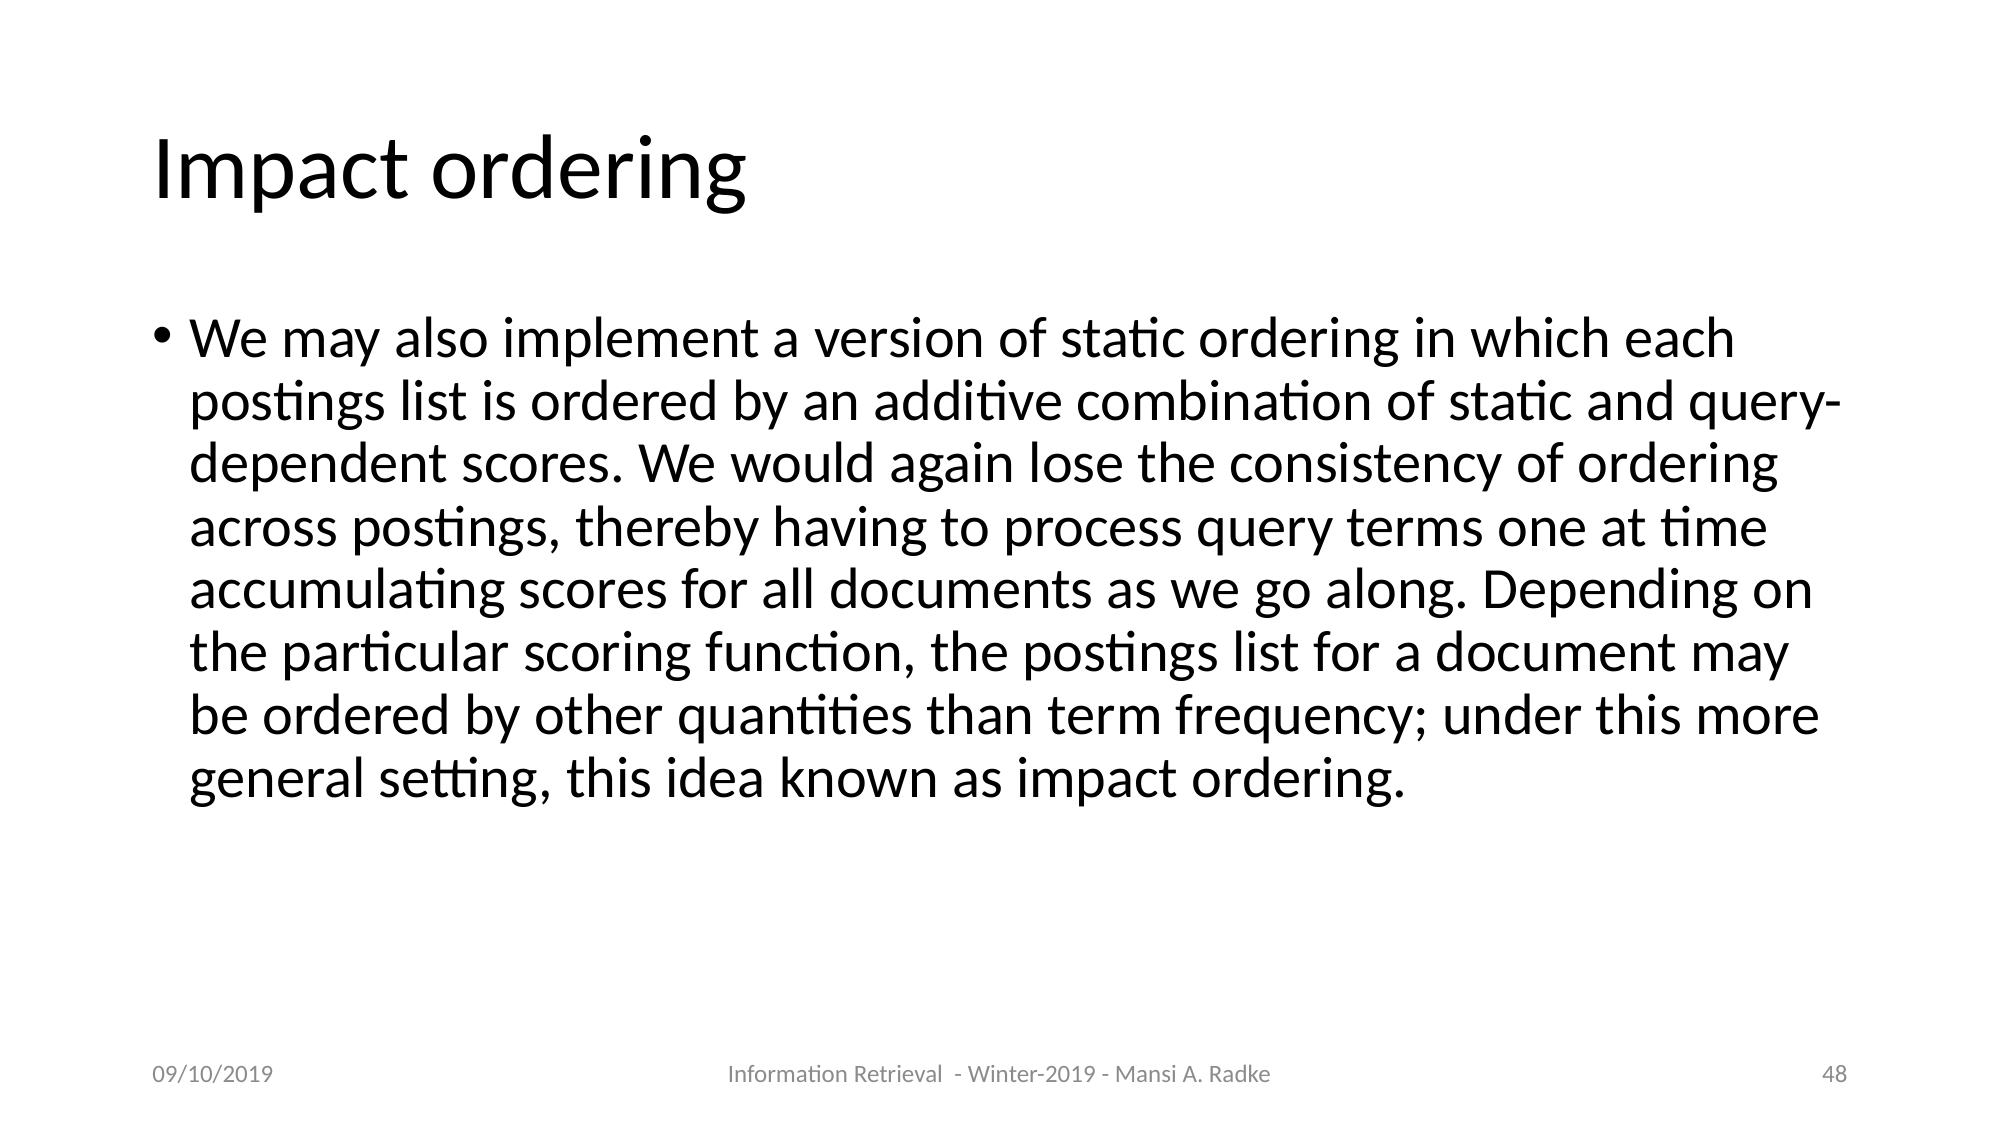

Impact ordering
We may also implement a version of static ordering in which each postings list is ordered by an additive combination of static and query-dependent scores. We would again lose the consistency of ordering across postings, thereby having to process query terms one at time accumulating scores for all documents as we go along. Depending on the particular scoring function, the postings list for a document may be ordered by other quantities than term frequency; under this more general setting, this idea known as impact ordering.

09/10/2019
Information Retrieval  - Winter-2019 - Mansi A. Radke
48